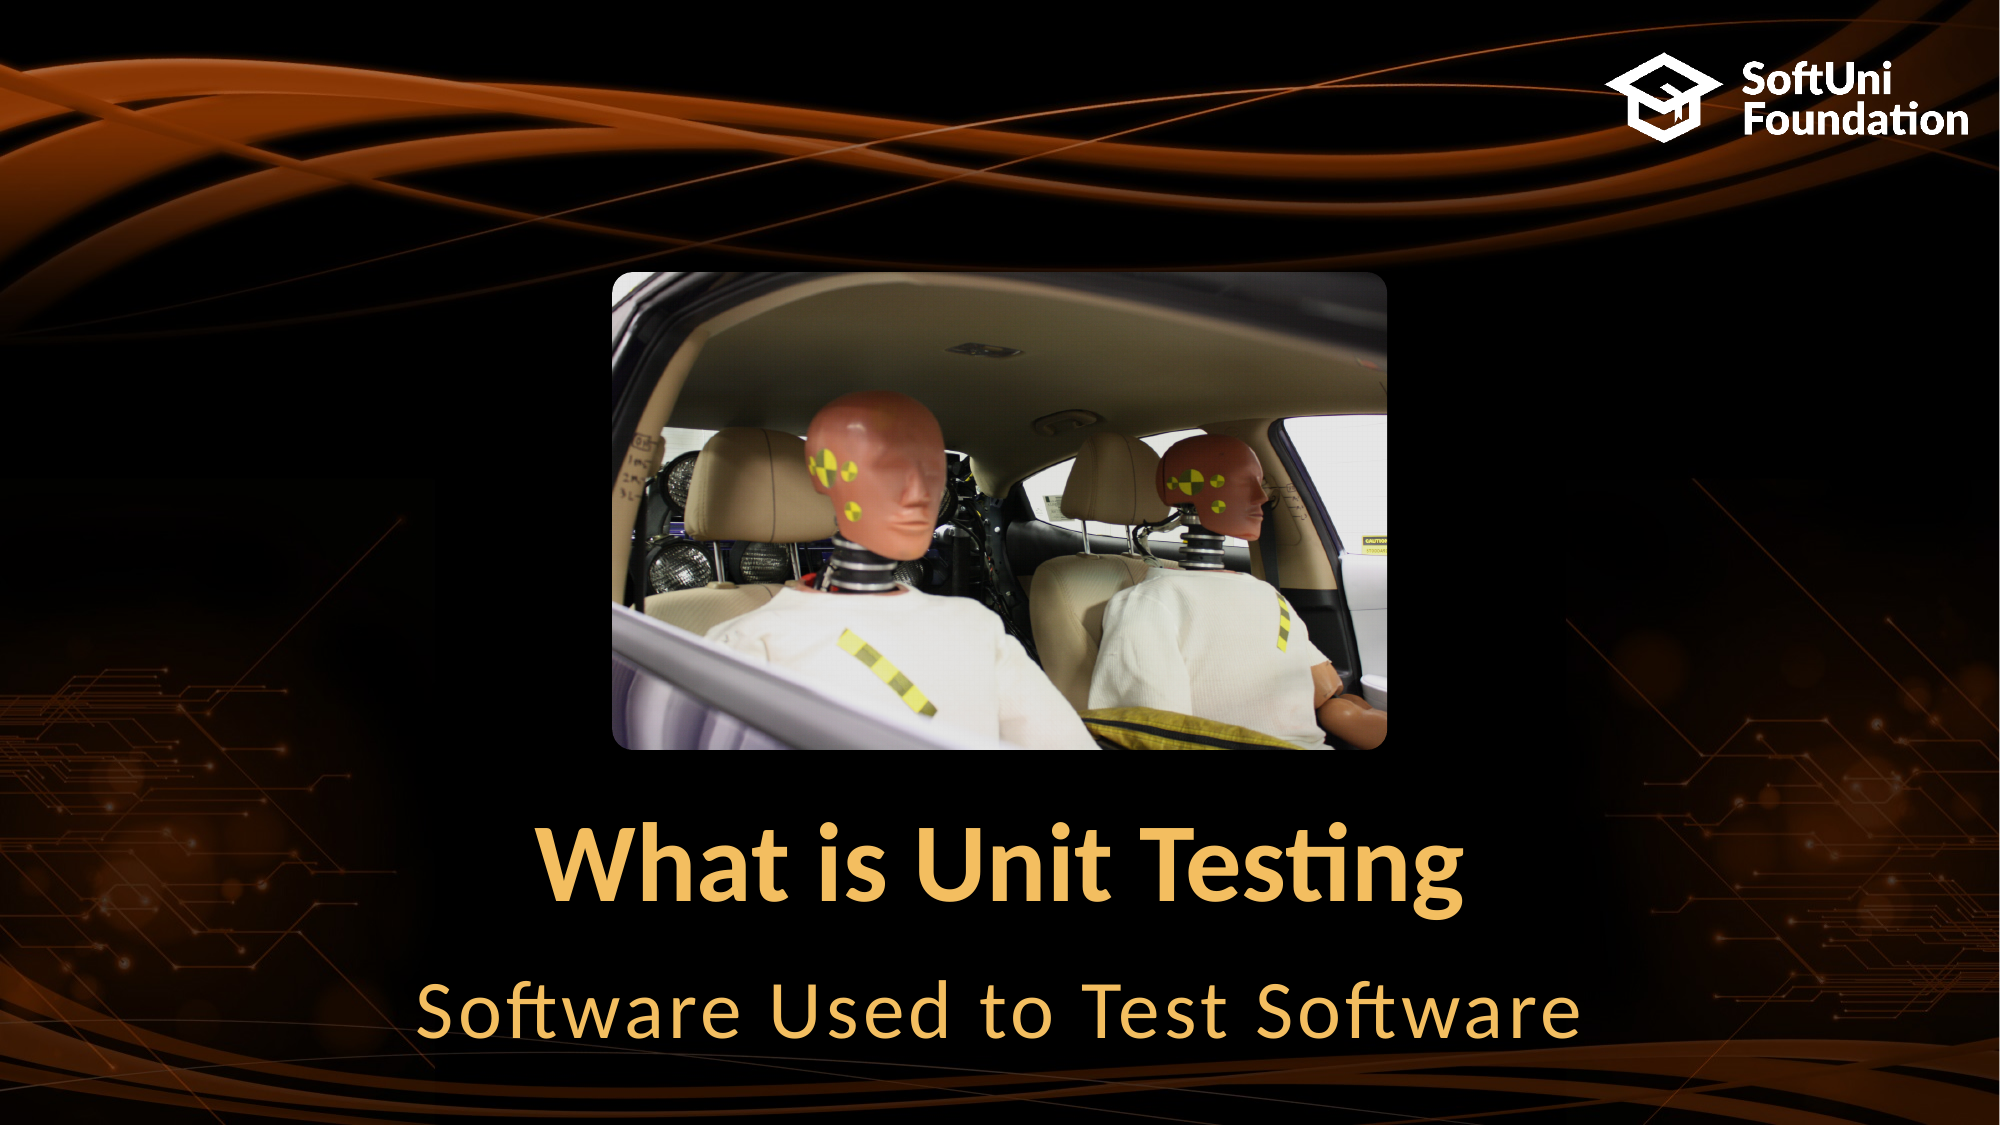

# What is Unit Testing
Software Used to Test Software